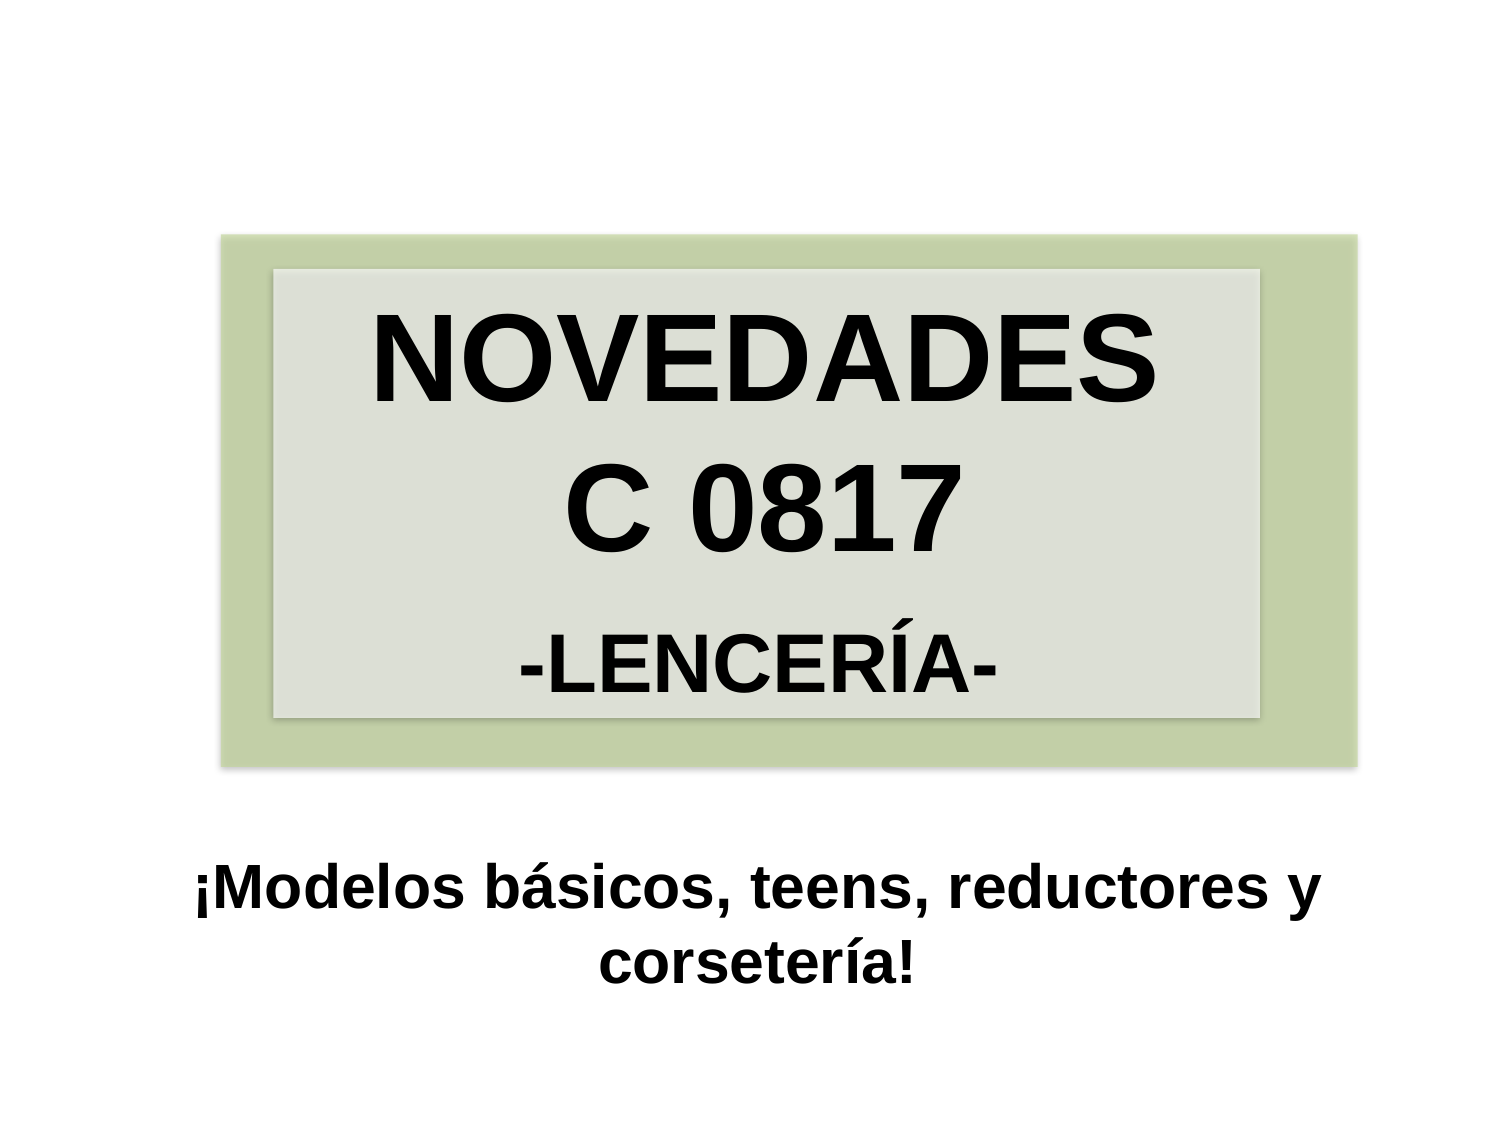

NOVEDADES C 0817

-LENCERÍA-
¡Modelos básicos, teens, reductores y corsetería!